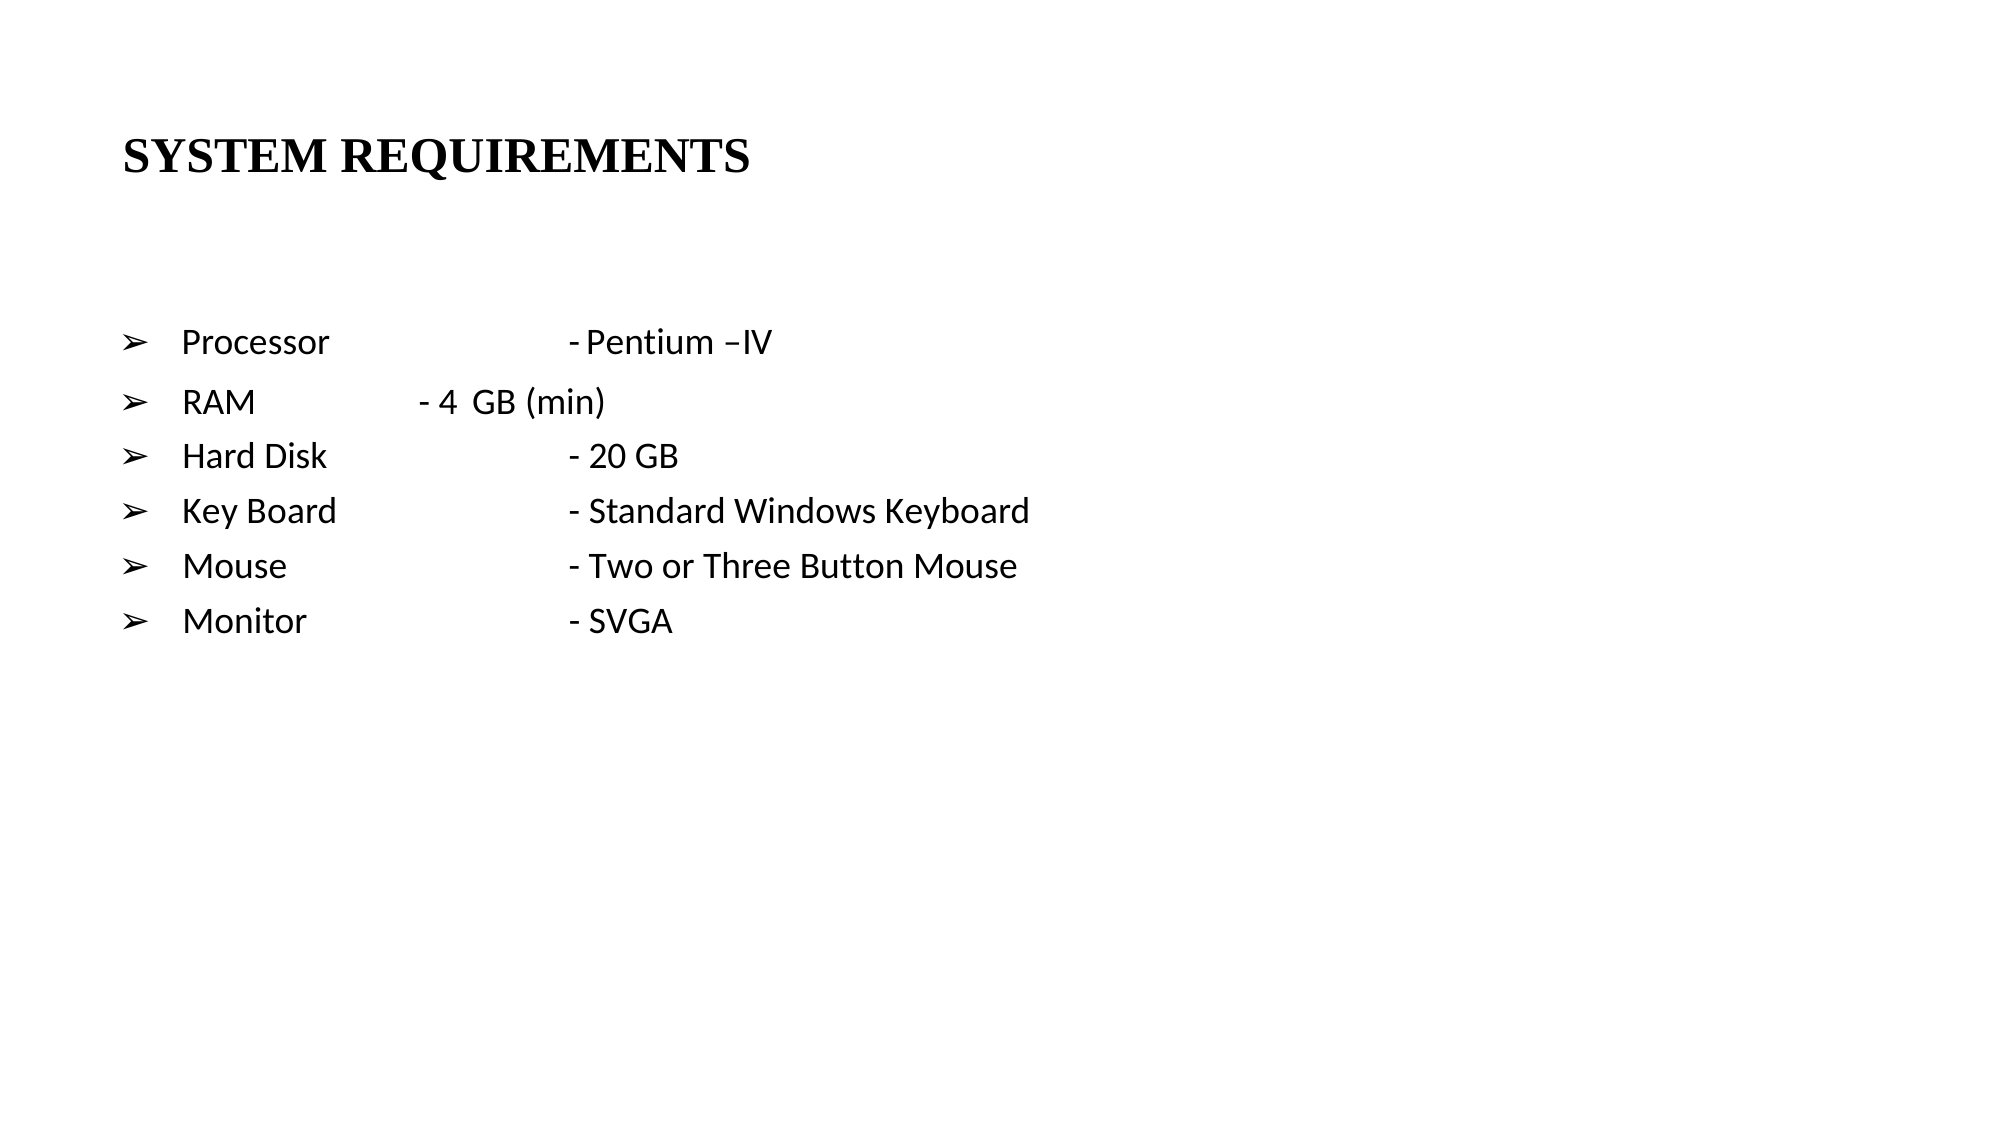

SYSTEM REQUIREMENTS

➢   Processor		-Pentium –IV

➢   RAM		- 4 GB (min)
➢   Hard Disk		- 20 GB
➢   Key Board		- Standard Windows Keyboard
➢   Mouse		- Two or Three Button Mouse
➢   Monitor		- SVGA